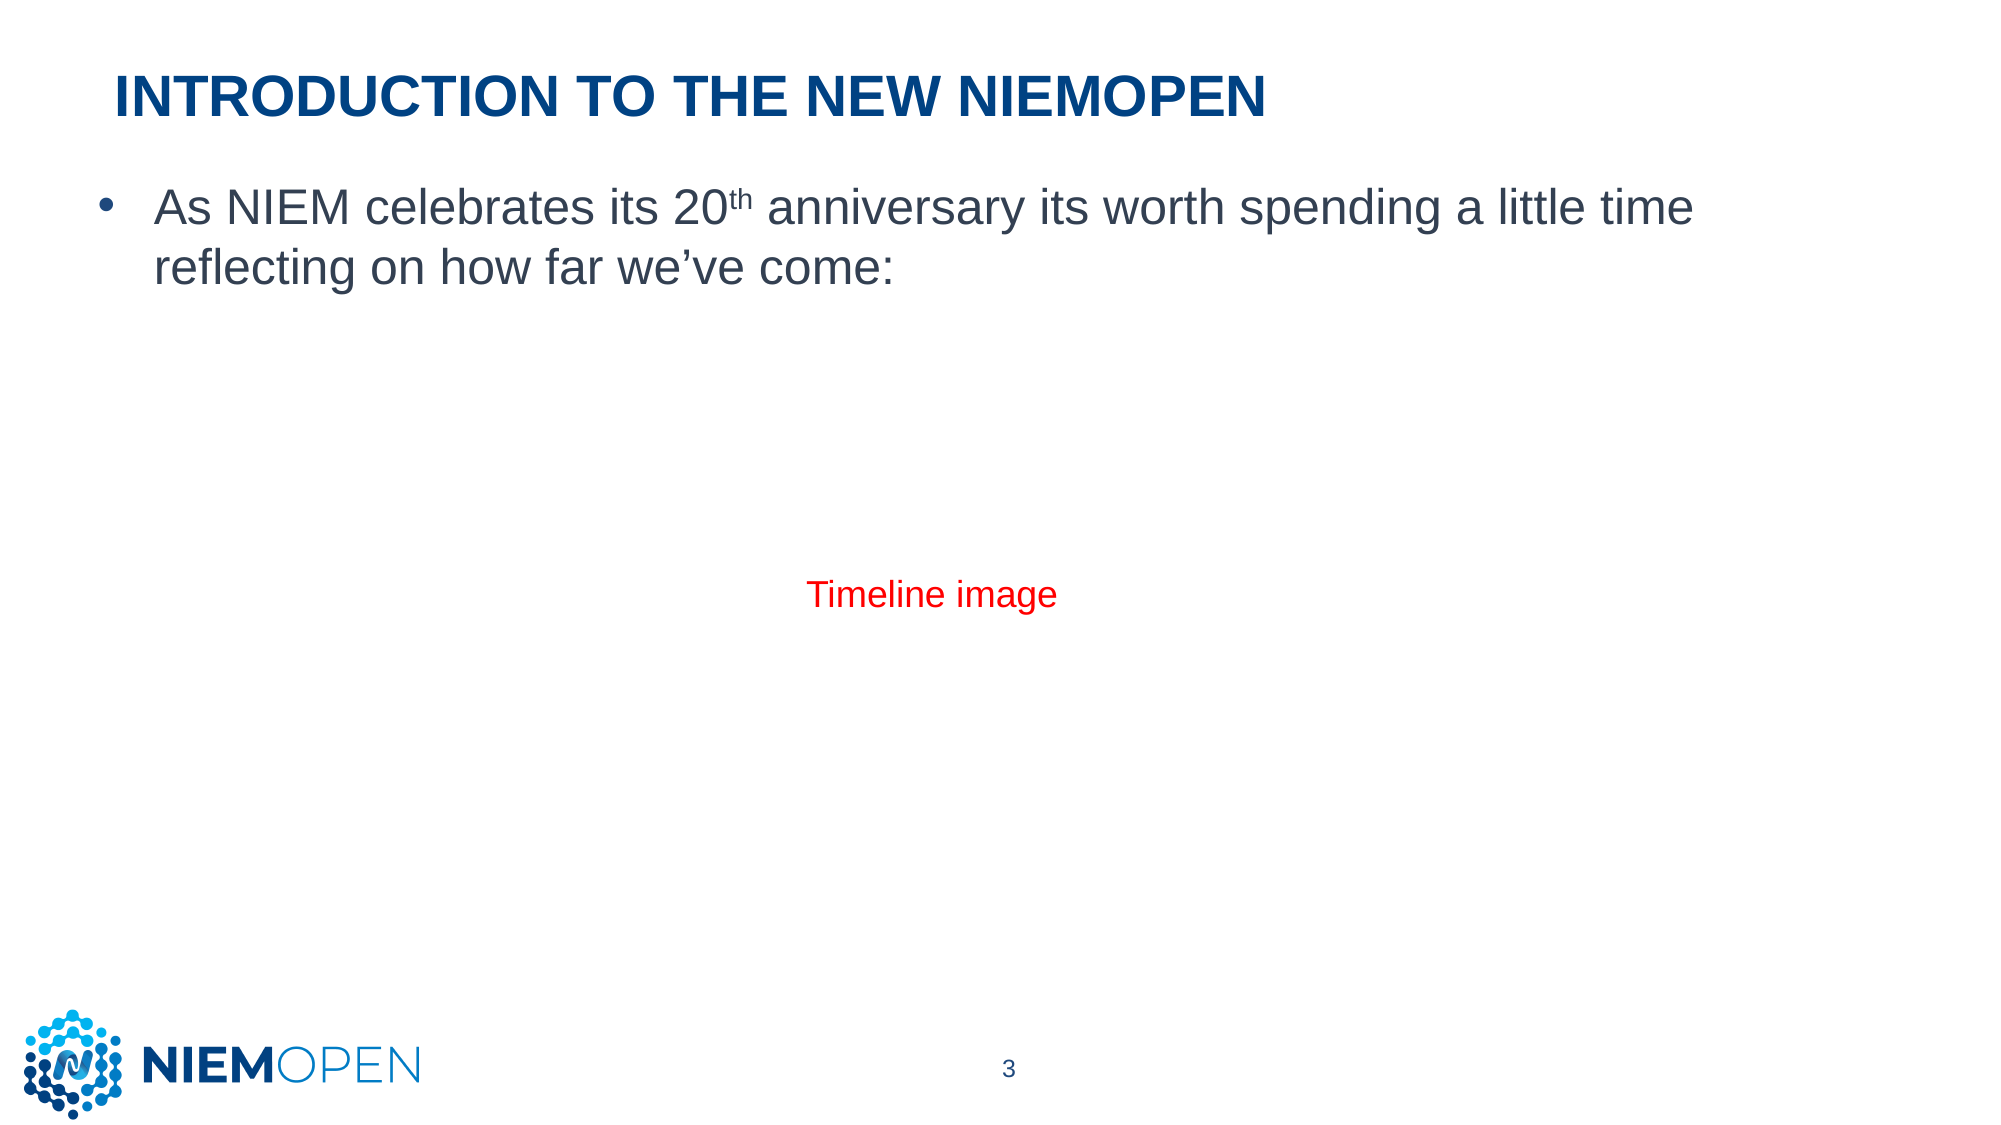

# Introduction to the new NIEMOpen
As NIEM celebrates its 20th anniversary its worth spending a little time reflecting on how far we’ve come:
Timeline image
3